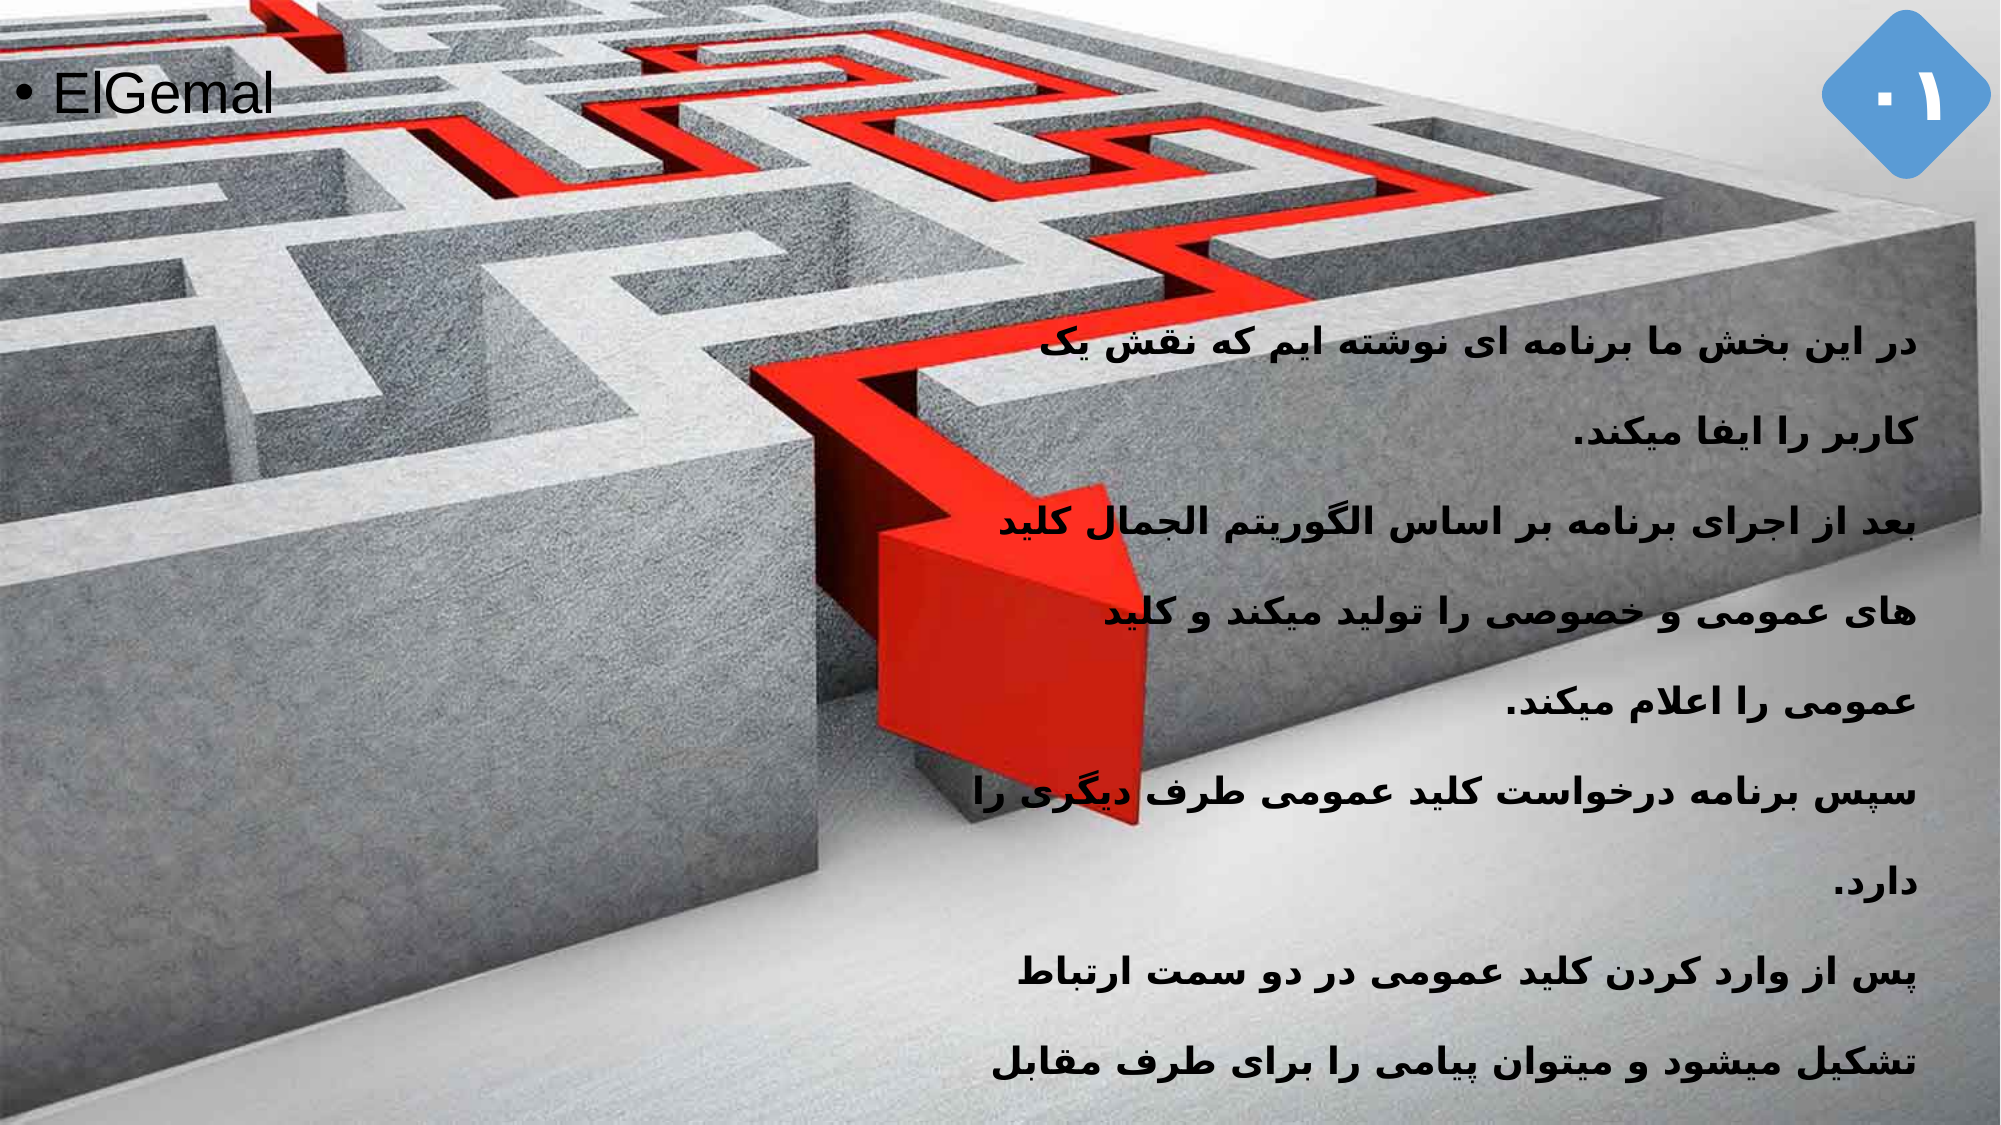

۰۱
ElGemal
در این بخش ما برنامه ای نوشته ایم که نقش یک کاربر را ایفا میکند.
بعد از اجرای برنامه بر اساس الگوریتم الجمال کلید های عمومی و خصوصی را تولید میکند و کلید عمومی را اعلام میکند.
سپس برنامه درخواست کلید عمومی طرف دیگری را دارد.
پس از وارد کردن کلید عمومی در دو سمت ارتباط تشکیل میشود و میتوان پیامی را برای طرف مقابل رمز کرد یا رمزی از سمت دیگری را به پیام اصلی تبدیل کرد.
جزییات برنامه را در اسلاید های بعدی به طور مفصل توضیح خواهیم داد.